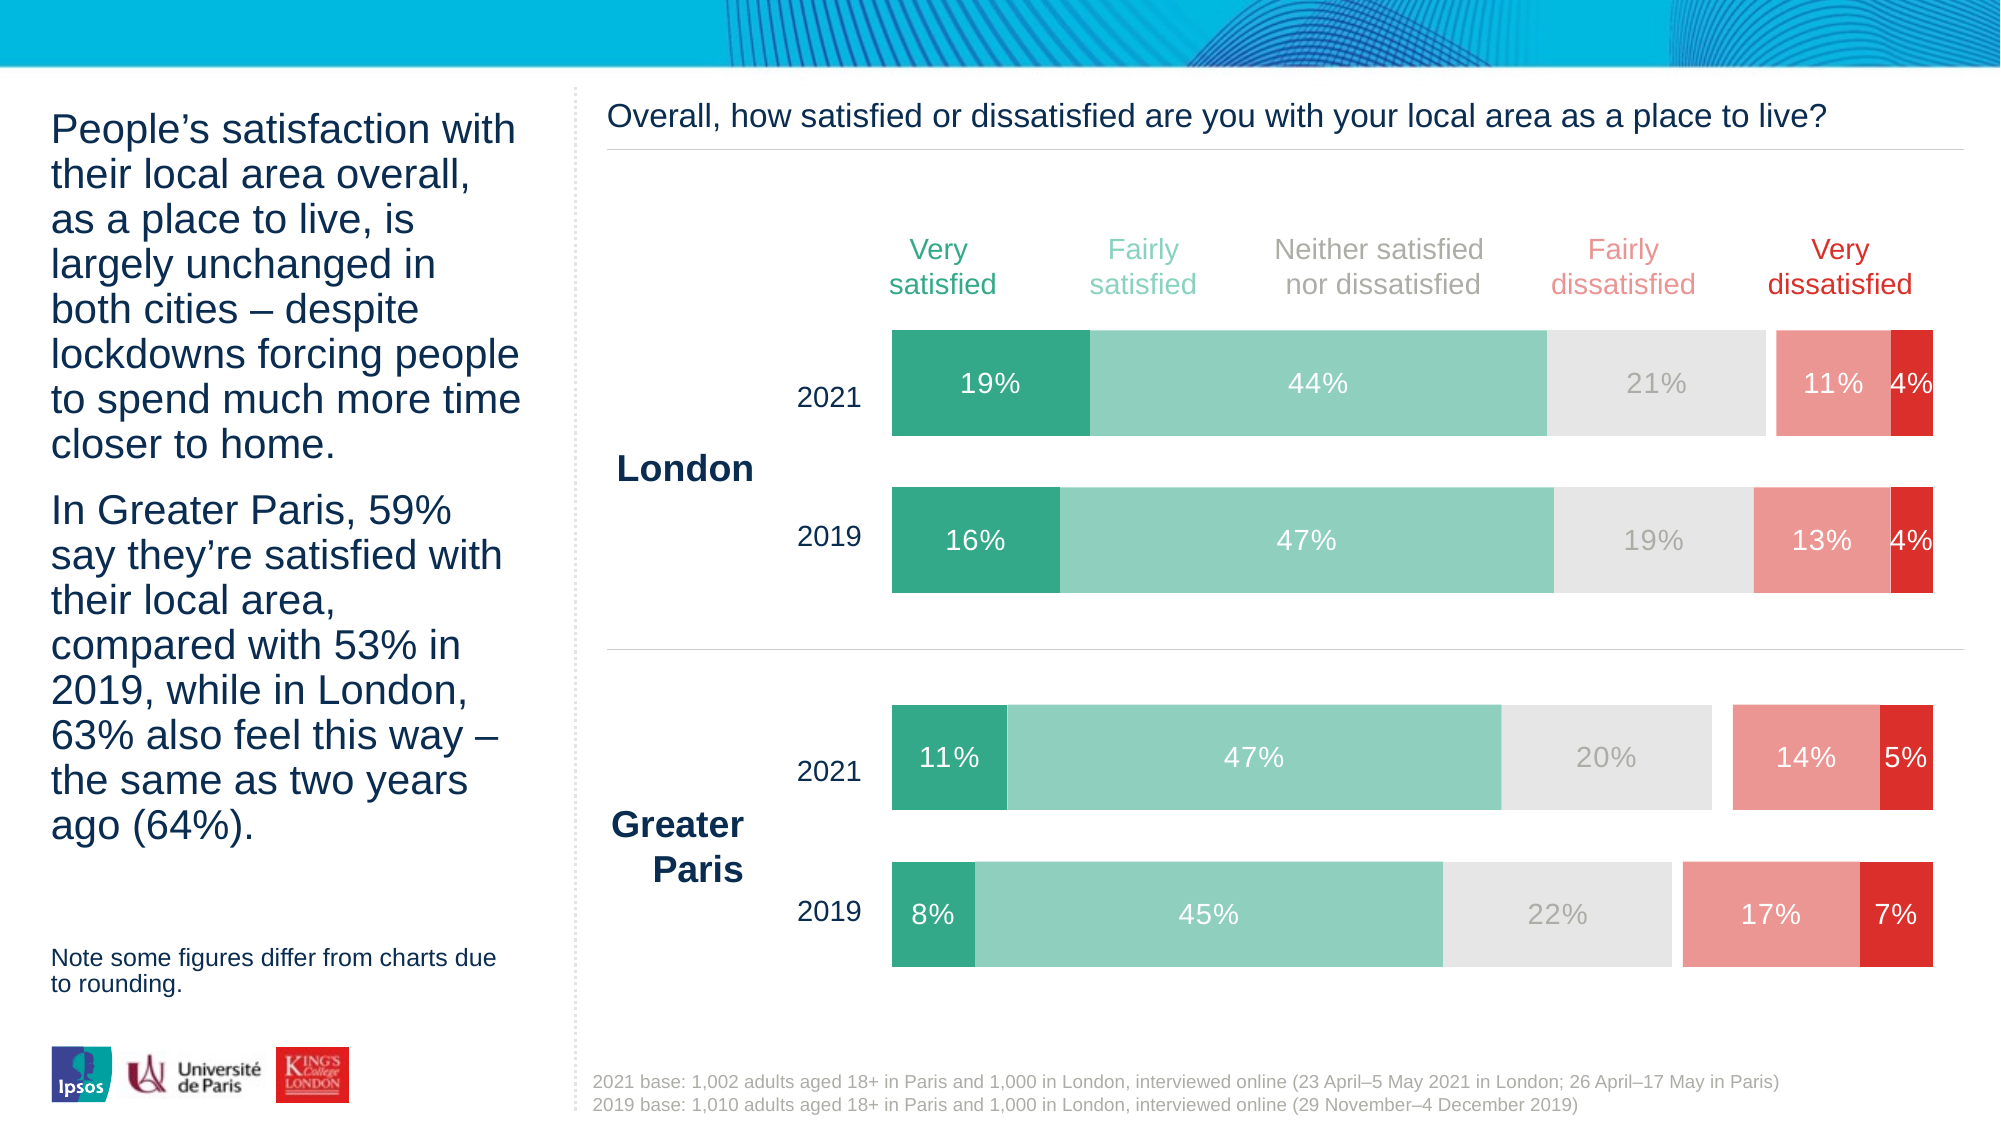

Overall, how satisfied or dissatisfied are you with your local area as a place to live?
People’s satisfaction with their local area overall, as a place to live, is largely unchanged in both cities – despite lockdowns forcing people to spend much more time closer to home.
In Greater Paris, 59% say they’re satisfied with their local area, compared with 53% in 2019, while in London, 63% also feel this way – the same as two years ago (64%).

Note some figures differ from charts due to rounding.
Very
satisfied
Fairly satisfied
Neither satisfied
nor dissatisfied
Fairly dissatisfied
Very dissatisfied

### Chart

| Category | Strong agree | Agree | Neither | Don't know | Disagree | Strong disagree |
|---|---|---|---|---|---|---|
| 2019 | 0.16 | 0.47 | 0.19 | 0.0 | 0.13 | 0.04 |
| 2021 | 0.19 | 0.44 | 0.21 | 0.01 | 0.11 | 0.04 |
2021
London
2019

### Chart

| Category | Strong agree | Agree | Neither | Don't know | Disagree | Strong disagree |
|---|---|---|---|---|---|---|
| 2019 | 0.08 | 0.45 | 0.22 | 0.01 | 0.17 | 0.07 |
| 2021 | 0.11 | 0.47 | 0.2 | 0.02 | 0.14 | 0.05 |
2021
2019
Greater
Paris
2021 base: 1,002 adults aged 18+ in Paris and 1,000 in London, interviewed online (23 April–5 May 2021 in London; 26 April–17 May in Paris)
2019 base: 1,010 adults aged 18+ in Paris and 1,000 in London, interviewed online (29 November–4 December 2019)